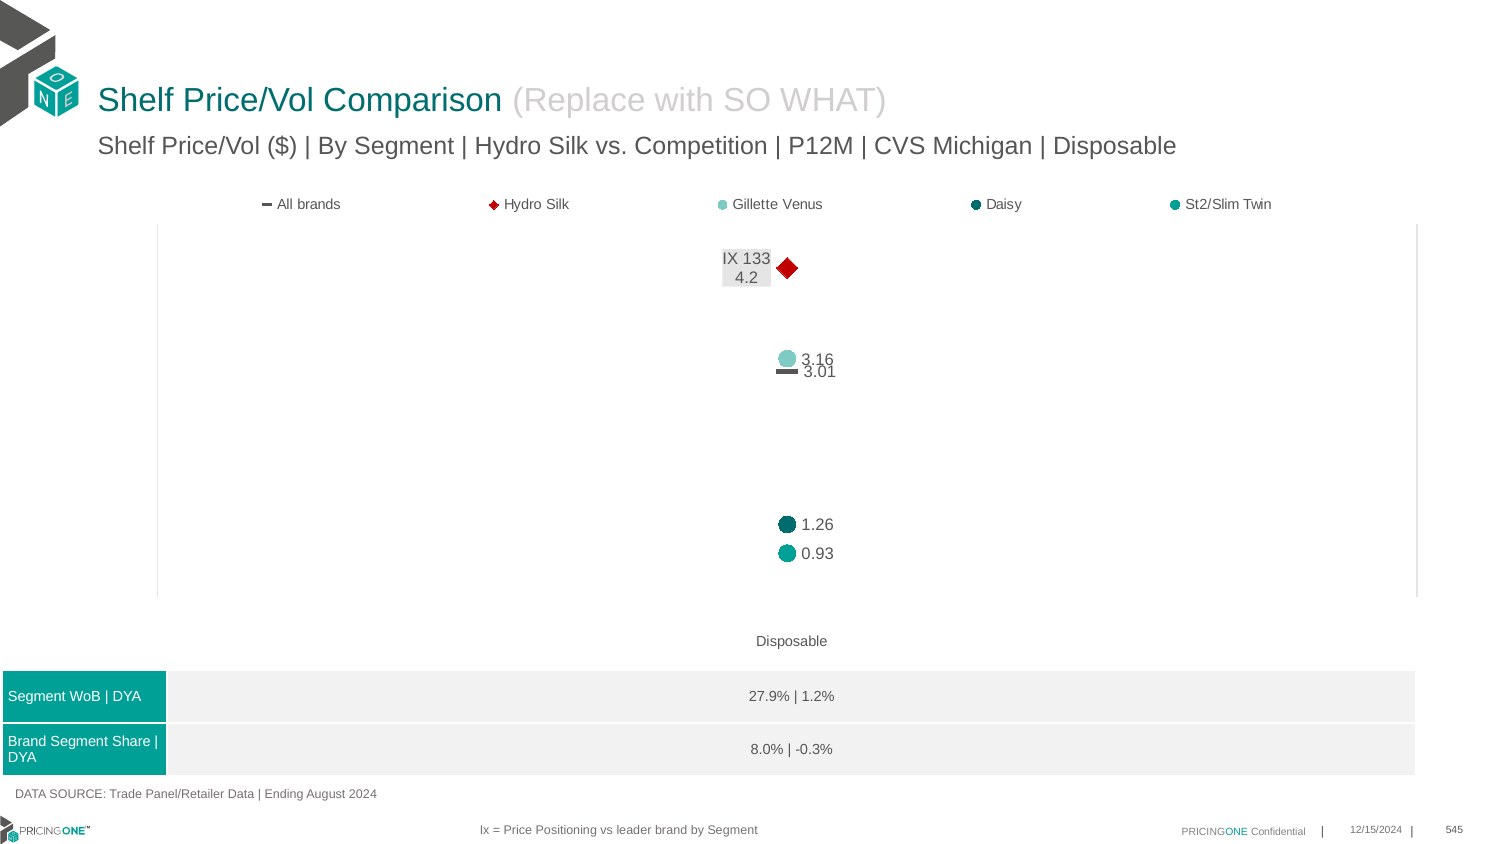

# Shelf Price/Vol Comparison (Replace with SO WHAT)
Shelf Price/Vol ($) | By Segment | Hydro Silk vs. Competition | P12M | CVS Michigan | Disposable

### Chart

| Category | All brands | Hydro Silk | Gillette Venus | Daisy | St2/Slim Twin |
|---|---|---|---|---|---|
| IX 133 | 3.01 | 4.2 | 3.16 | 1.26 | 0.93 |
|  | Disposable |
| --- | --- |
| Segment WoB | DYA | 27.9% | 1.2% |
| Brand Segment Share | DYA | 8.0% | -0.3% |
DATA SOURCE: Trade Panel/Retailer Data | Ending August 2024
Ix = Price Positioning vs leader brand by Segment
12/15/2024
545